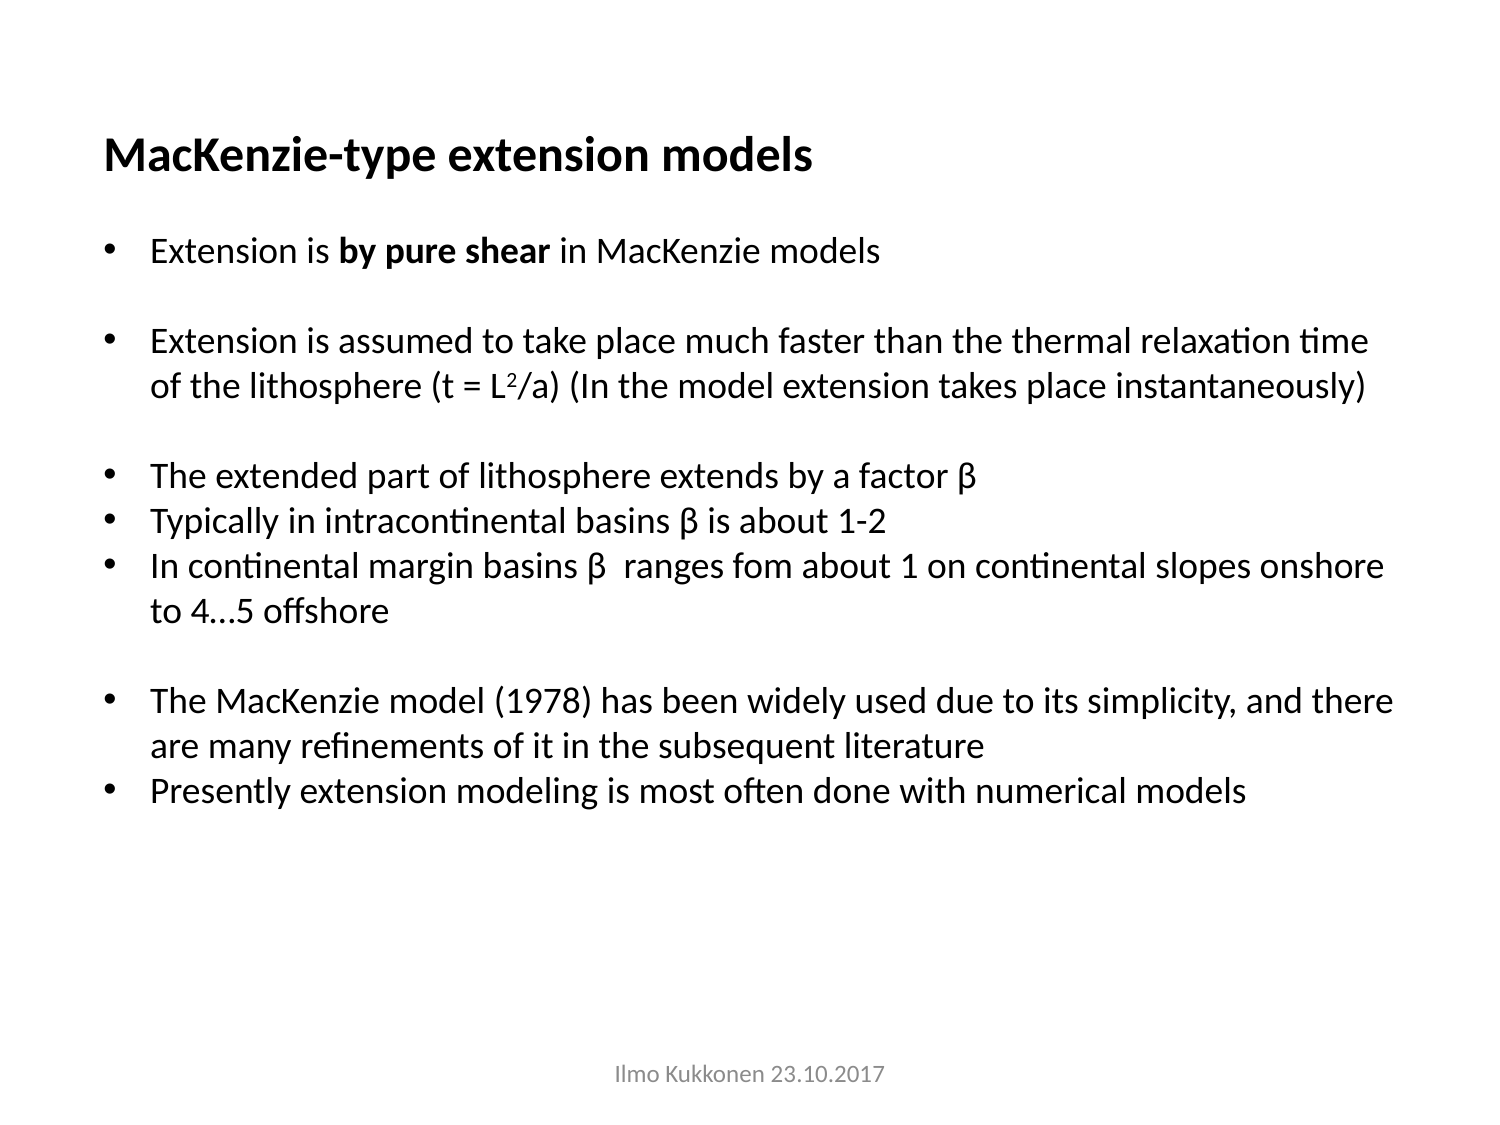

MacKenzie-type extension models

Extension is by pure shear in MacKenzie models

Extension is assumed to take place much faster than the thermal relaxation time of the lithosphere (t = L2/a) (In the model extension takes place instantaneously)

The extended part of lithosphere extends by a factor β
Typically in intracontinental basins β is about 1-2
In continental margin basins β  ranges fom about 1 on continental slopes onshore to 4…5 offshore

The MacKenzie model (1978) has been widely used due to its simplicity, and there are many refinements of it in the subsequent literature
Presently extension modeling is most often done with numerical models

Ilmo Kukkonen 23.10.2017